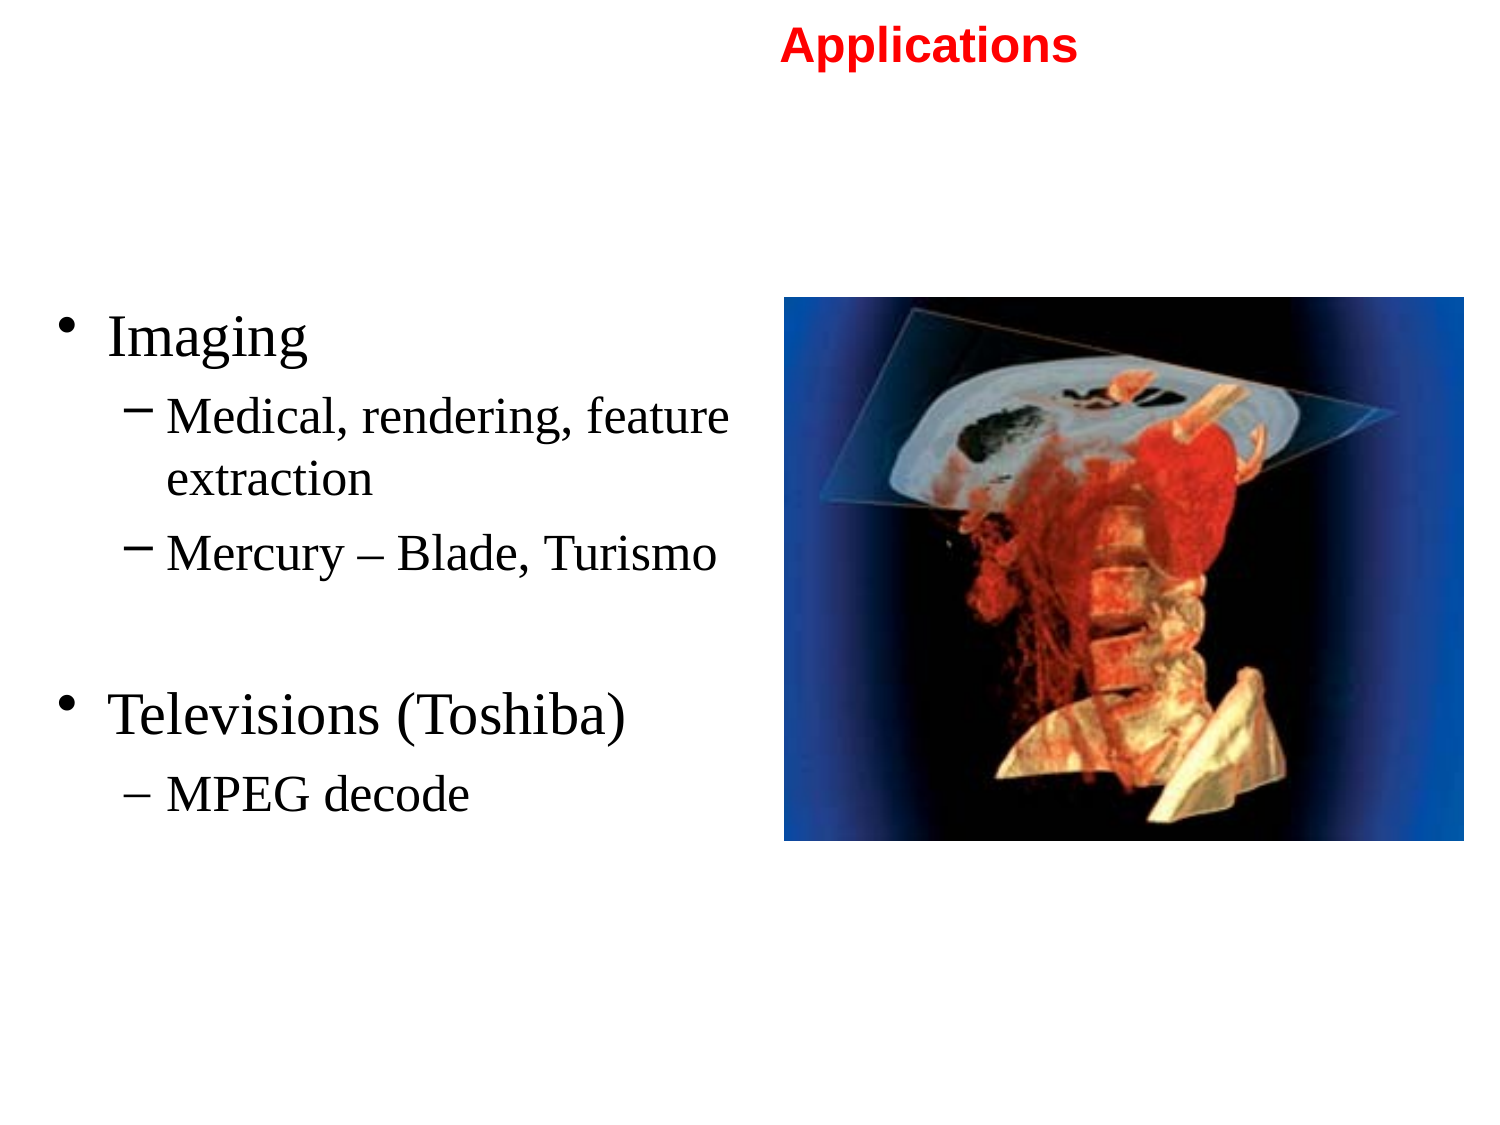

# Applications
Imaging
Medical, rendering, feature  extraction
Mercury – Blade, Turismo

Televisions (Toshiba)
MPEG decode